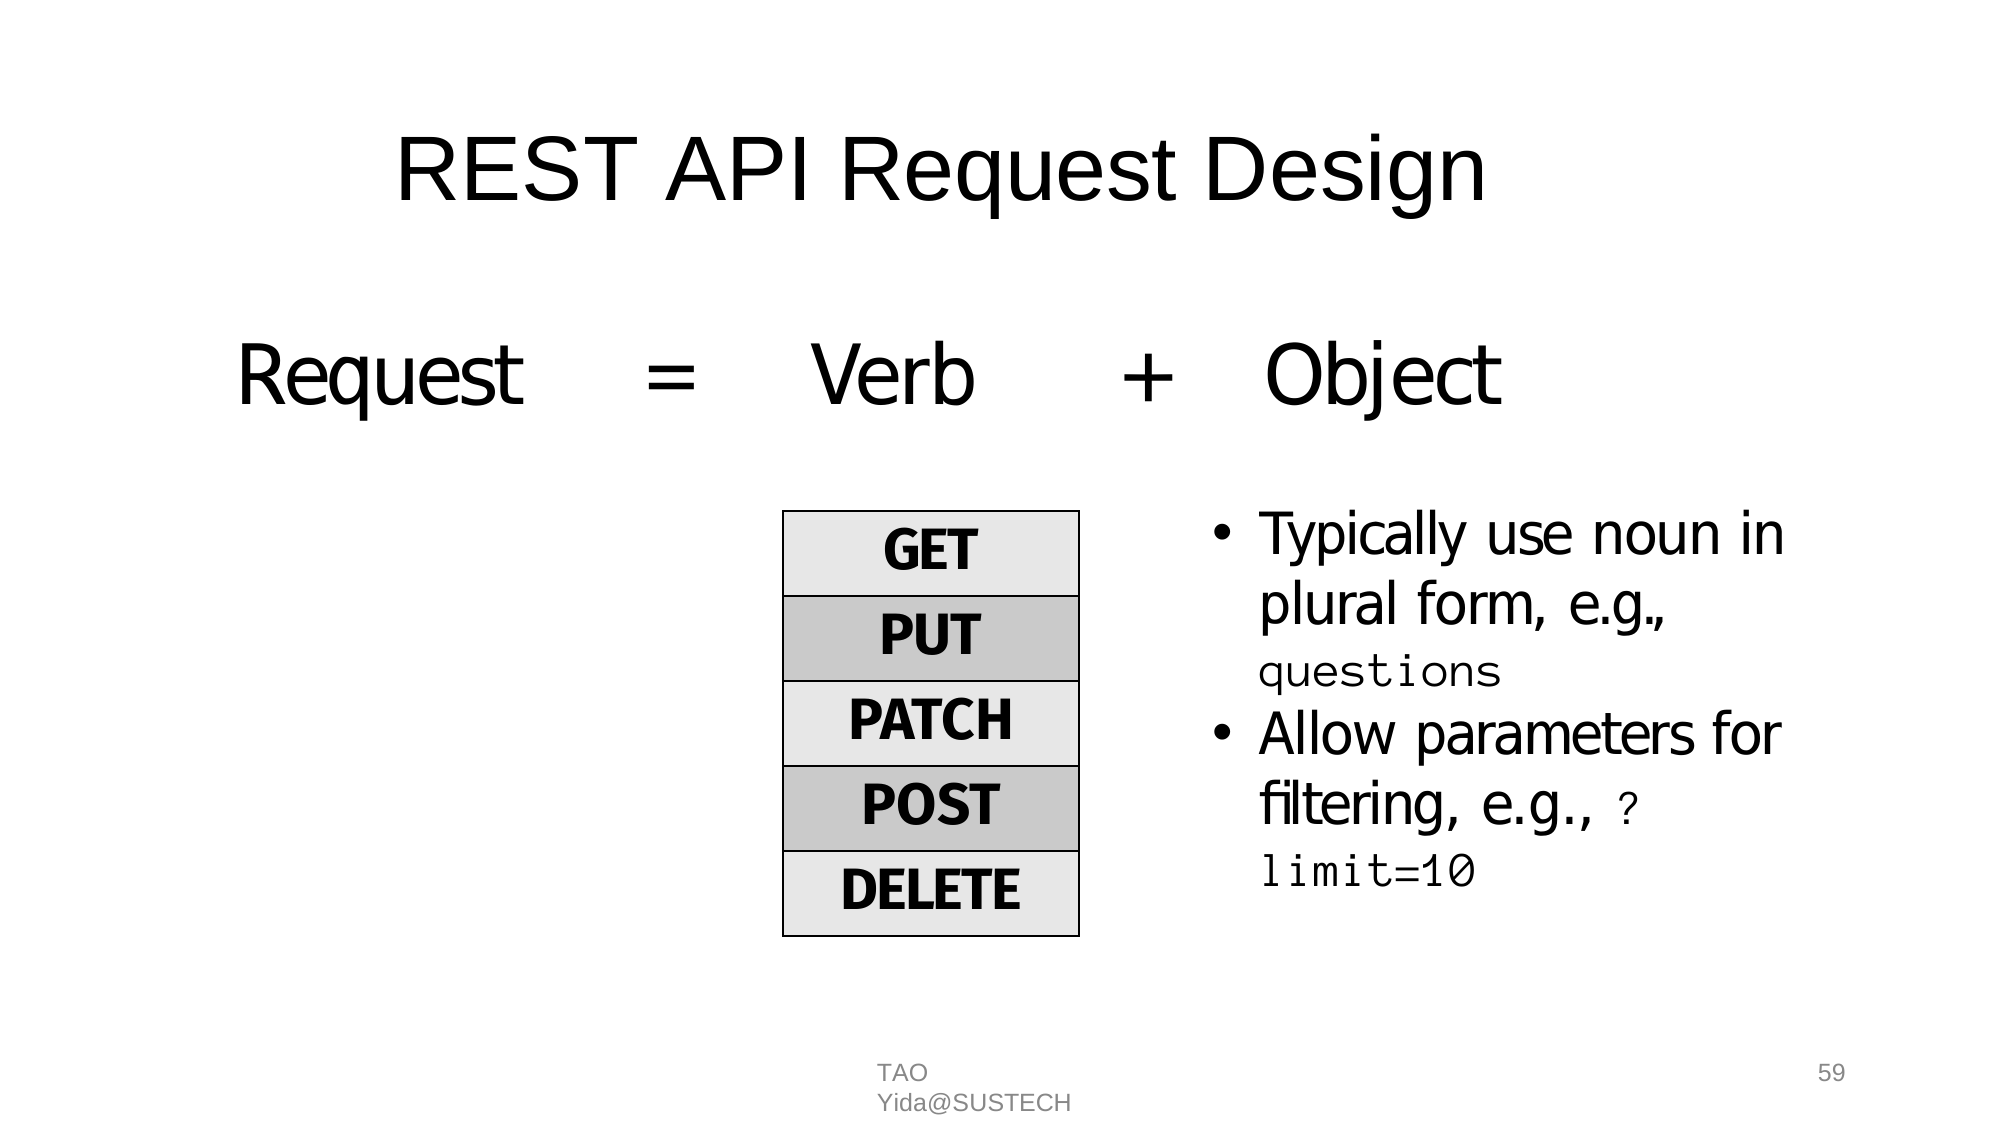

# REST API Request Design
Request	=	Verb	+	Object
Typically use noun in  plural form, e.g., questions
Allow parameters for  filtering, e.g., ?limit=10
| GET |
| --- |
| PUT |
| PATCH |
| POST |
| DELETE |
TAO Yida@SUSTECH
59